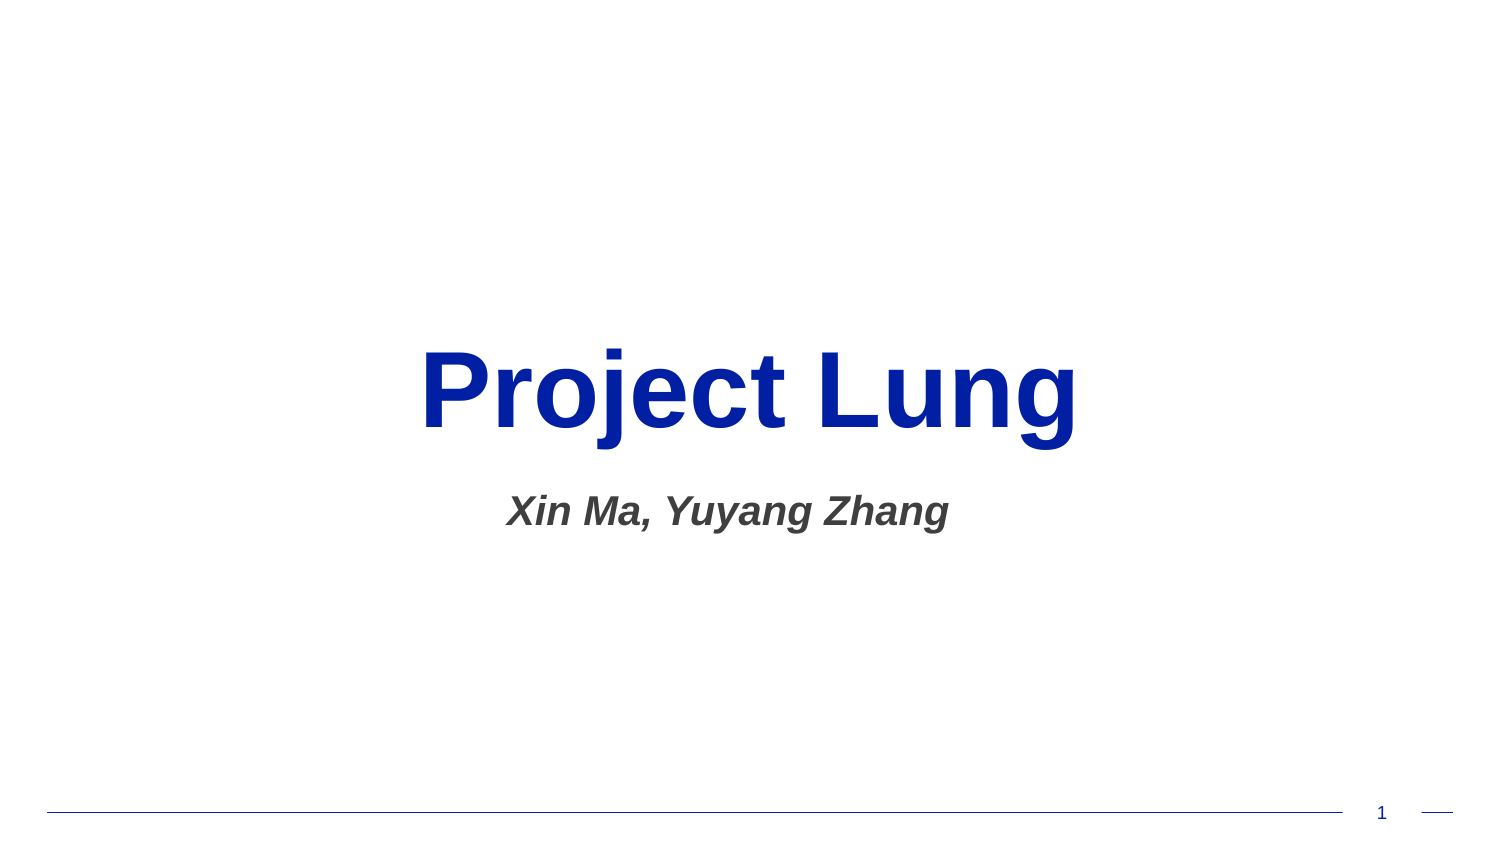

# Project Lung
Xin Ma, Yuyang Zhang